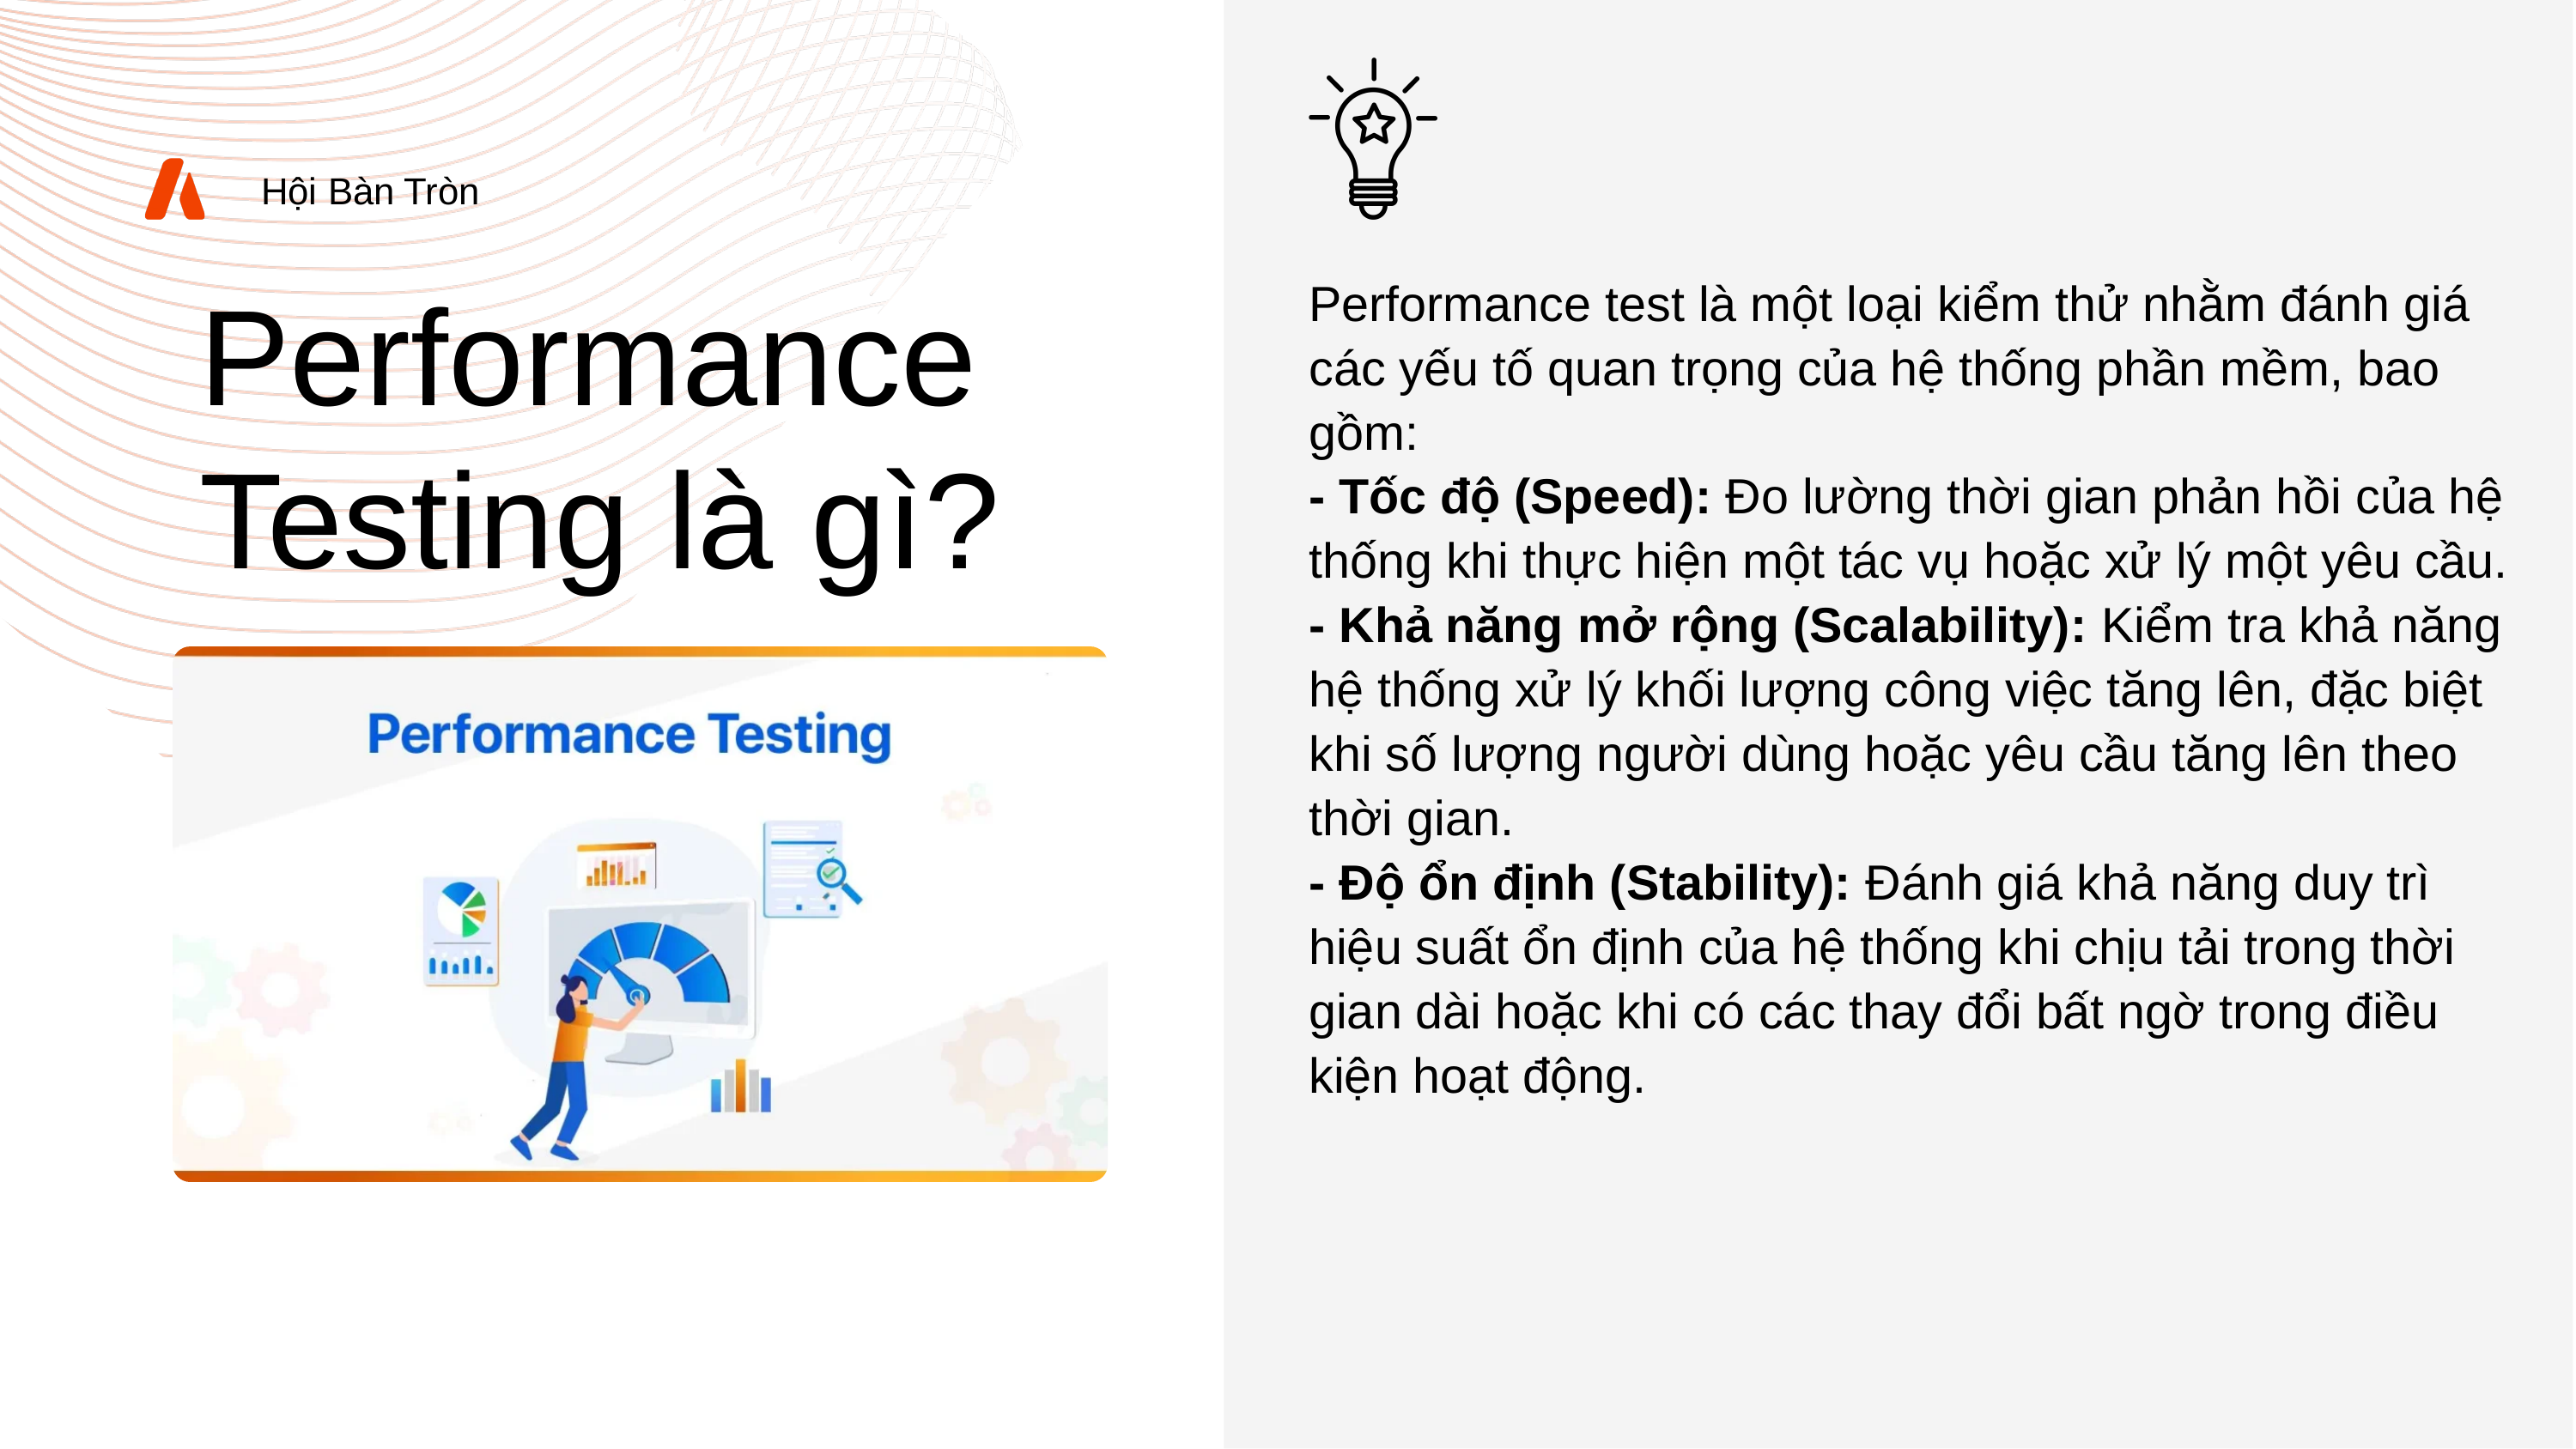

Hội Bàn Tròn
Performance test là một loại kiểm thử nhằm đánh giá các yếu tố quan trọng của hệ thống phần mềm, bao gồm:
- Tốc độ (Speed): Đo lường thời gian phản hồi của hệ thống khi thực hiện một tác vụ hoặc xử lý một yêu cầu.
- Khả năng mở rộng (Scalability): Kiểm tra khả năng hệ thống xử lý khối lượng công việc tăng lên, đặc biệt khi số lượng người dùng hoặc yêu cầu tăng lên theo thời gian.
- Độ ổn định (Stability): Đánh giá khả năng duy trì hiệu suất ổn định của hệ thống khi chịu tải trong thời gian dài hoặc khi có các thay đổi bất ngờ trong điều kiện hoạt động.

Performance Testing là gì?